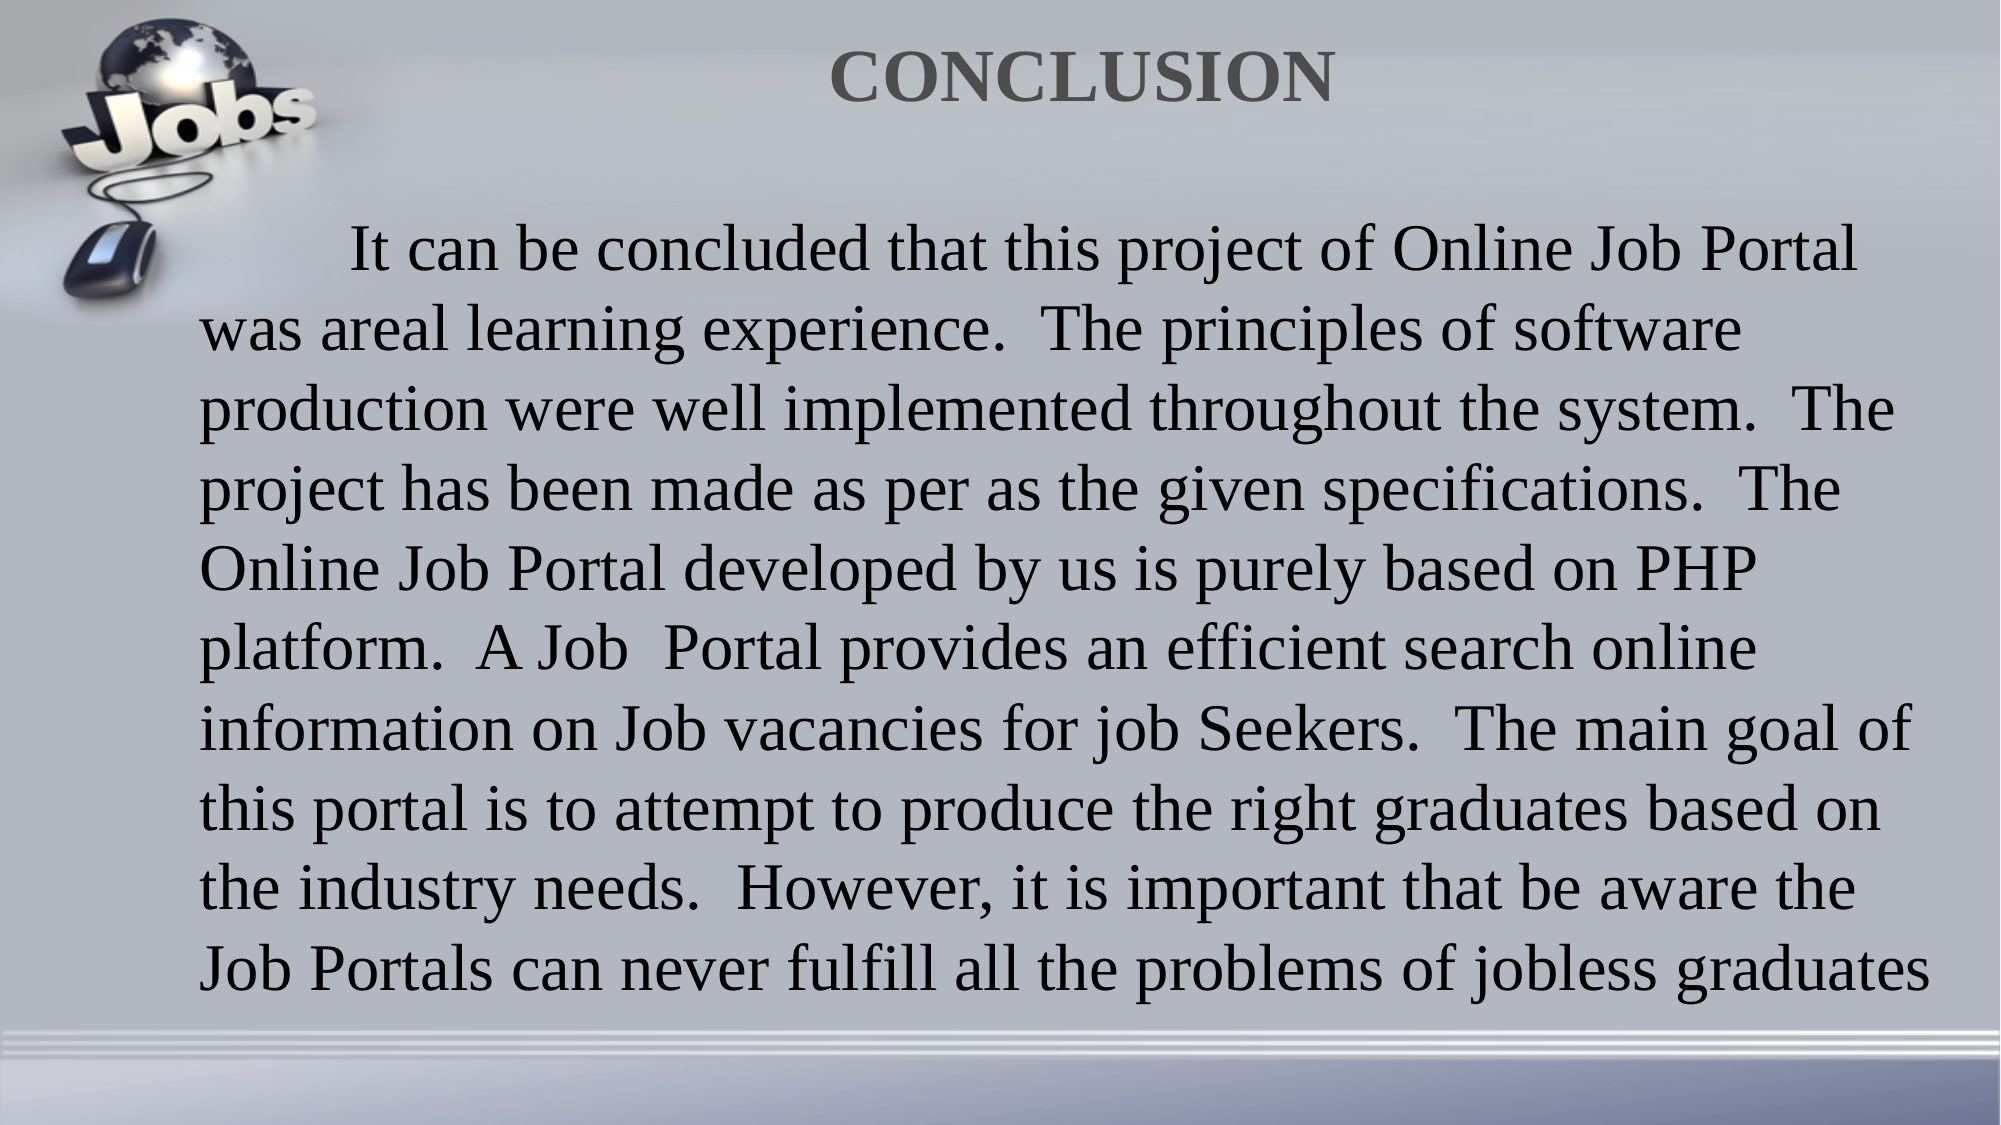

CONCLUSION
	It can be concluded that this project of Online Job Portal was areal learning experience.  The principles of software production were well implemented throughout the system.  The project has been made as per as the given specifications.  The Online Job Portal developed by us is purely based on PHP platform.  A Job  Portal provides an efficient search online information on Job vacancies for job Seekers.  The main goal of this portal is to attempt to produce the right graduates based on the industry needs.  However, it is important that be aware the Job Portals can never fulfill all the problems of jobless graduates